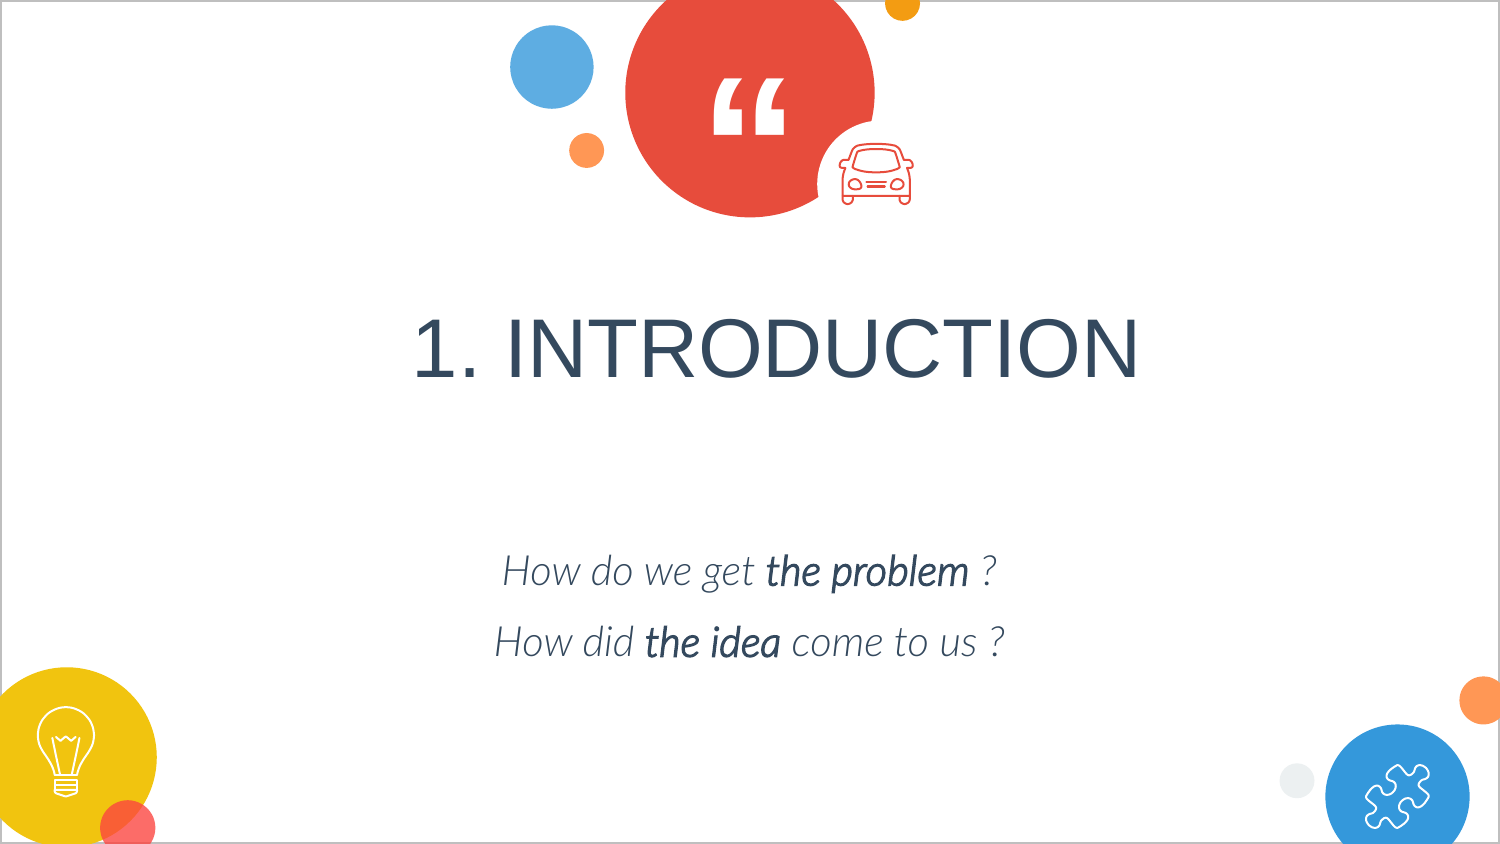

1. INTRODUCTION
How do we get the problem ?
How did the idea come to us ?